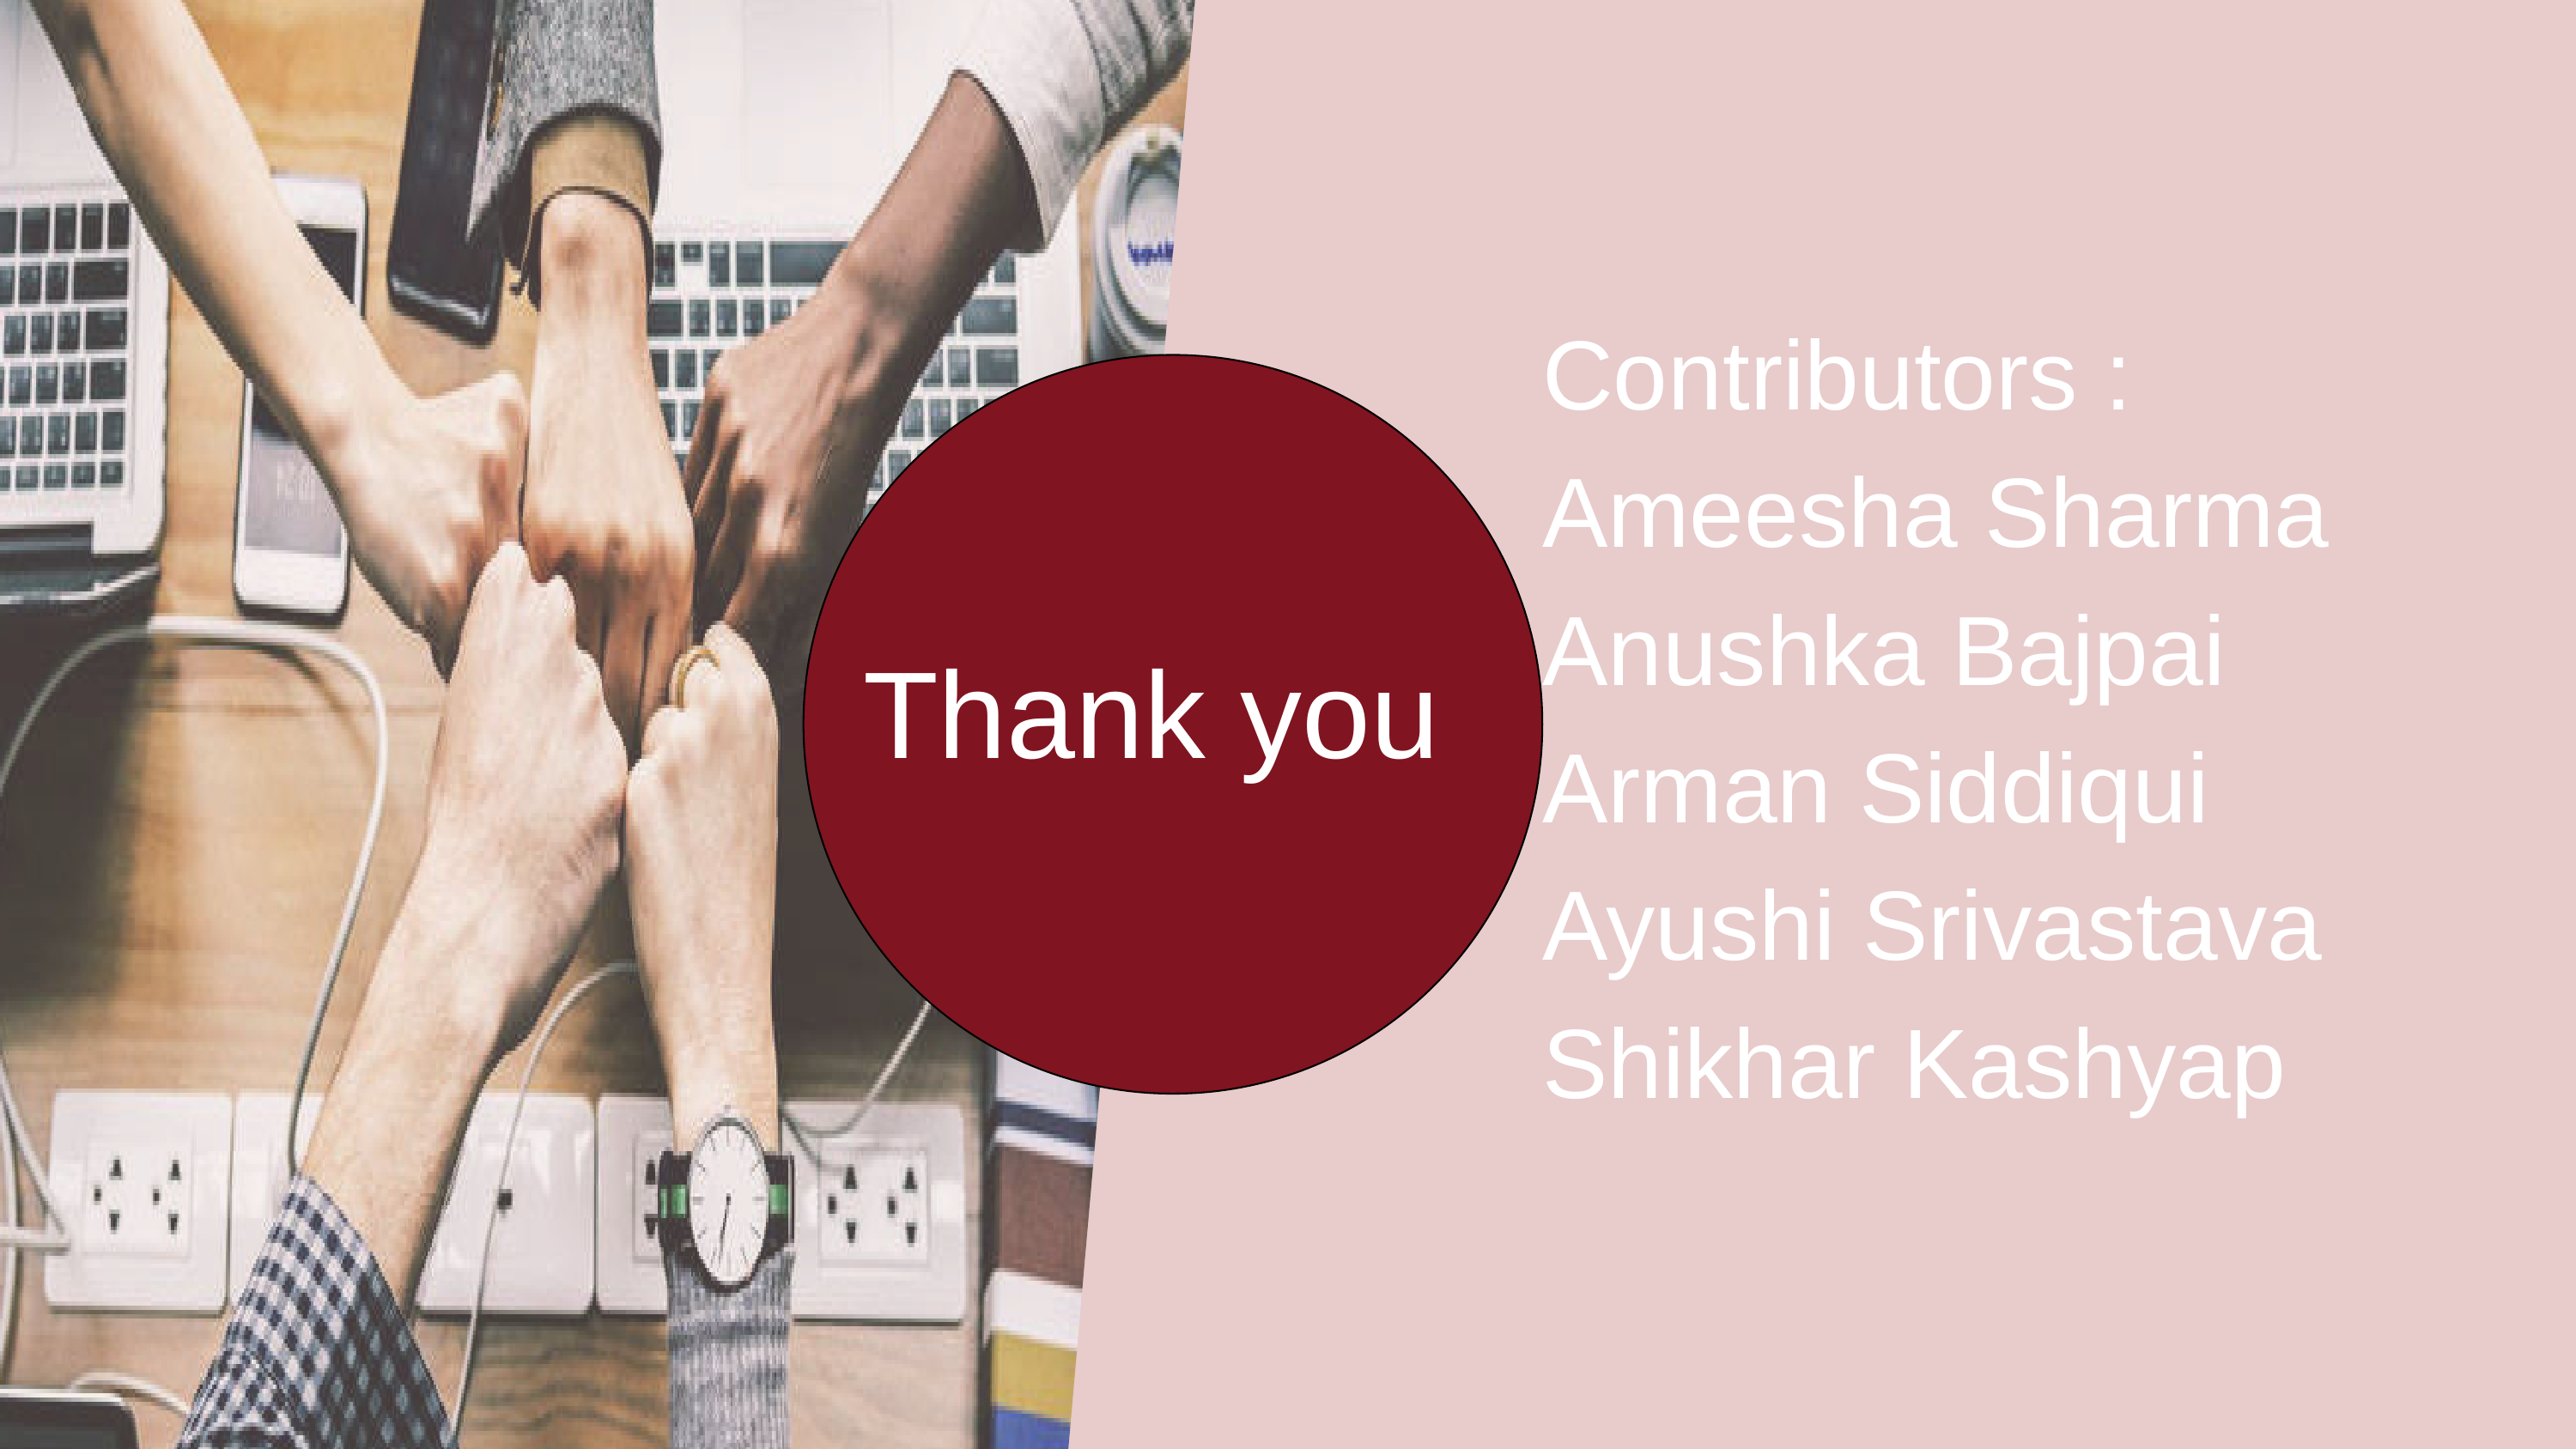

Contributors :
Ameesha Sharma
Anushka Bajpai
Arman Siddiqui
Ayushi Srivastava
Shikhar Kashyap

Thank you